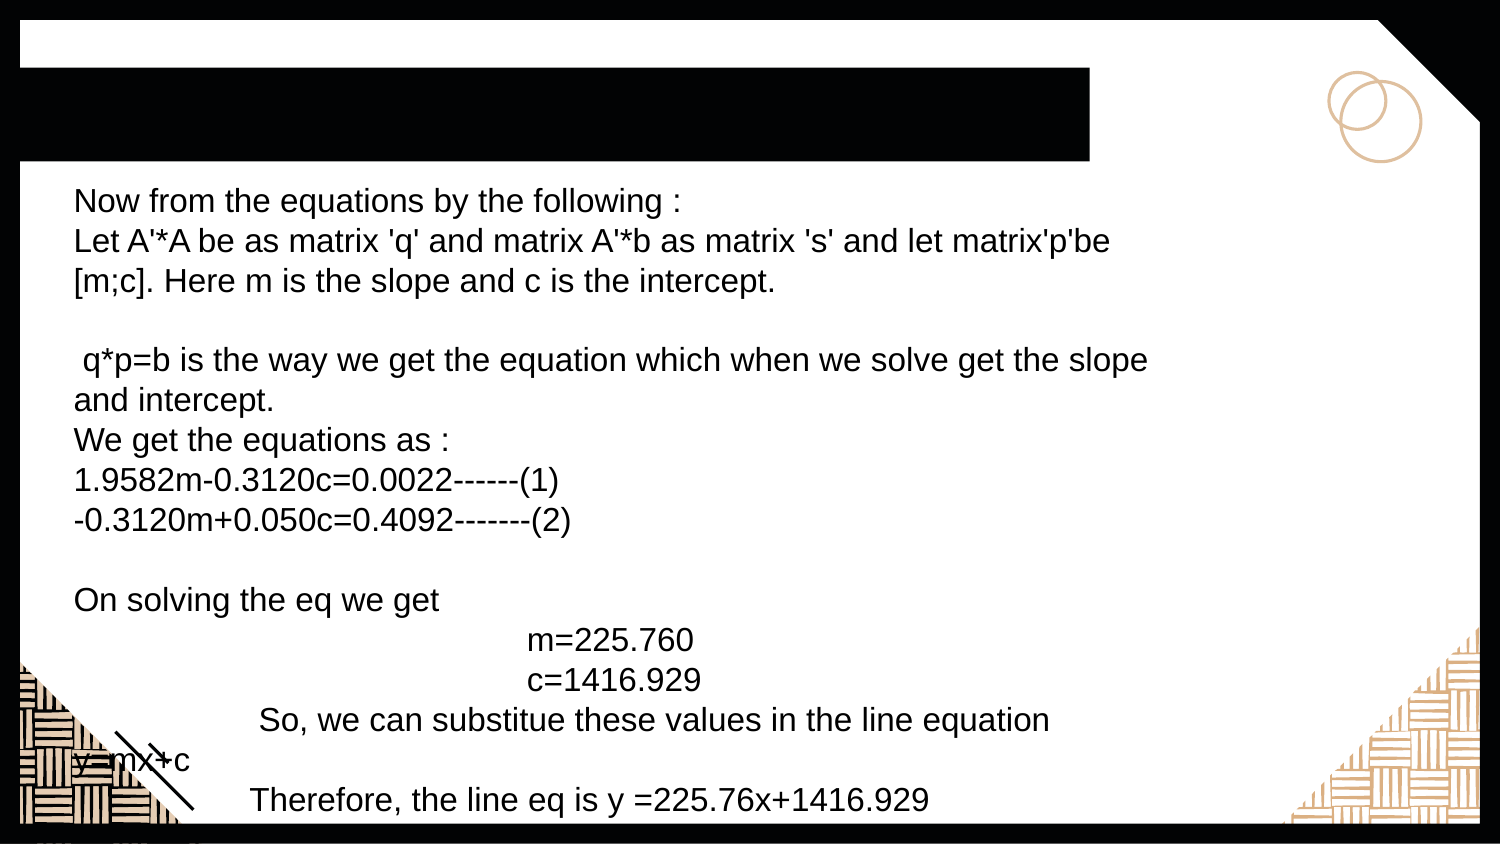

Now from the equations by the following :
Let A'*A be as matrix 'q' and matrix A'*b as matrix 's' and let matrix'p'be [m;c]. Here m is the slope and c is the intercept.

 q*p=b is the way we get the equation which when we solve get the slope and intercept.
We get the equations as :
1.9582m-0.3120c=0.0022------(1)
-0.3120m+0.050c=0.4092-------(2)

On solving the eq we get
                                                 m=225.760
                                                 c=1416.929
                    So, we can substitue these values in the line equation y=mx+c
                   Therefore, the line eq is y =225.76x+1416.929